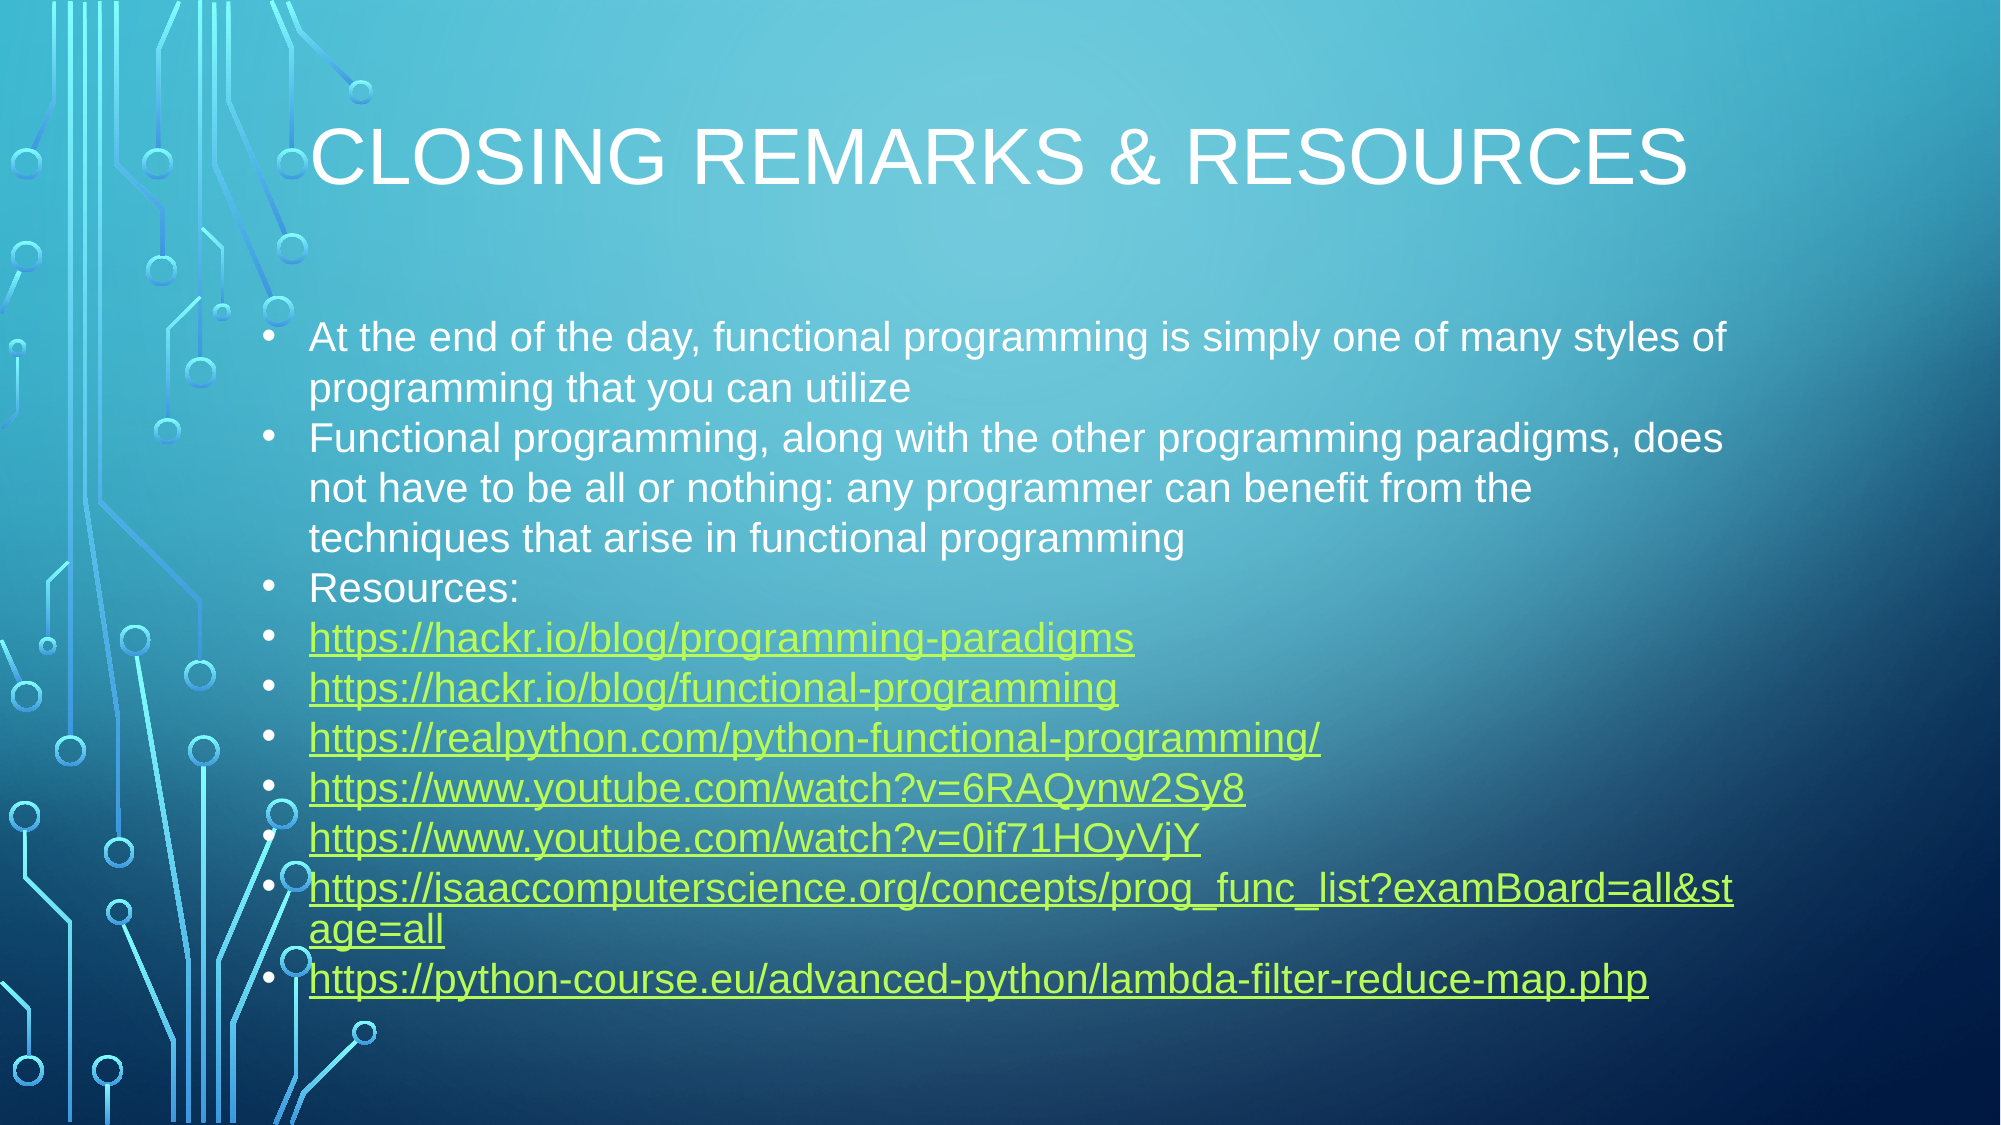

# Closing remarks & resources
At the end of the day, functional programming is simply one of many styles of programming that you can utilize
Functional programming, along with the other programming paradigms, does not have to be all or nothing: any programmer can benefit from the techniques that arise in functional programming
Resources:
https://hackr.io/blog/programming-paradigms
https://hackr.io/blog/functional-programming
https://realpython.com/python-functional-programming/
https://www.youtube.com/watch?v=6RAQynw2Sy8
https://www.youtube.com/watch?v=0if71HOyVjY
https://isaaccomputerscience.org/concepts/prog_func_list?examBoard=all&stage=all
https://python-course.eu/advanced-python/lambda-filter-reduce-map.php